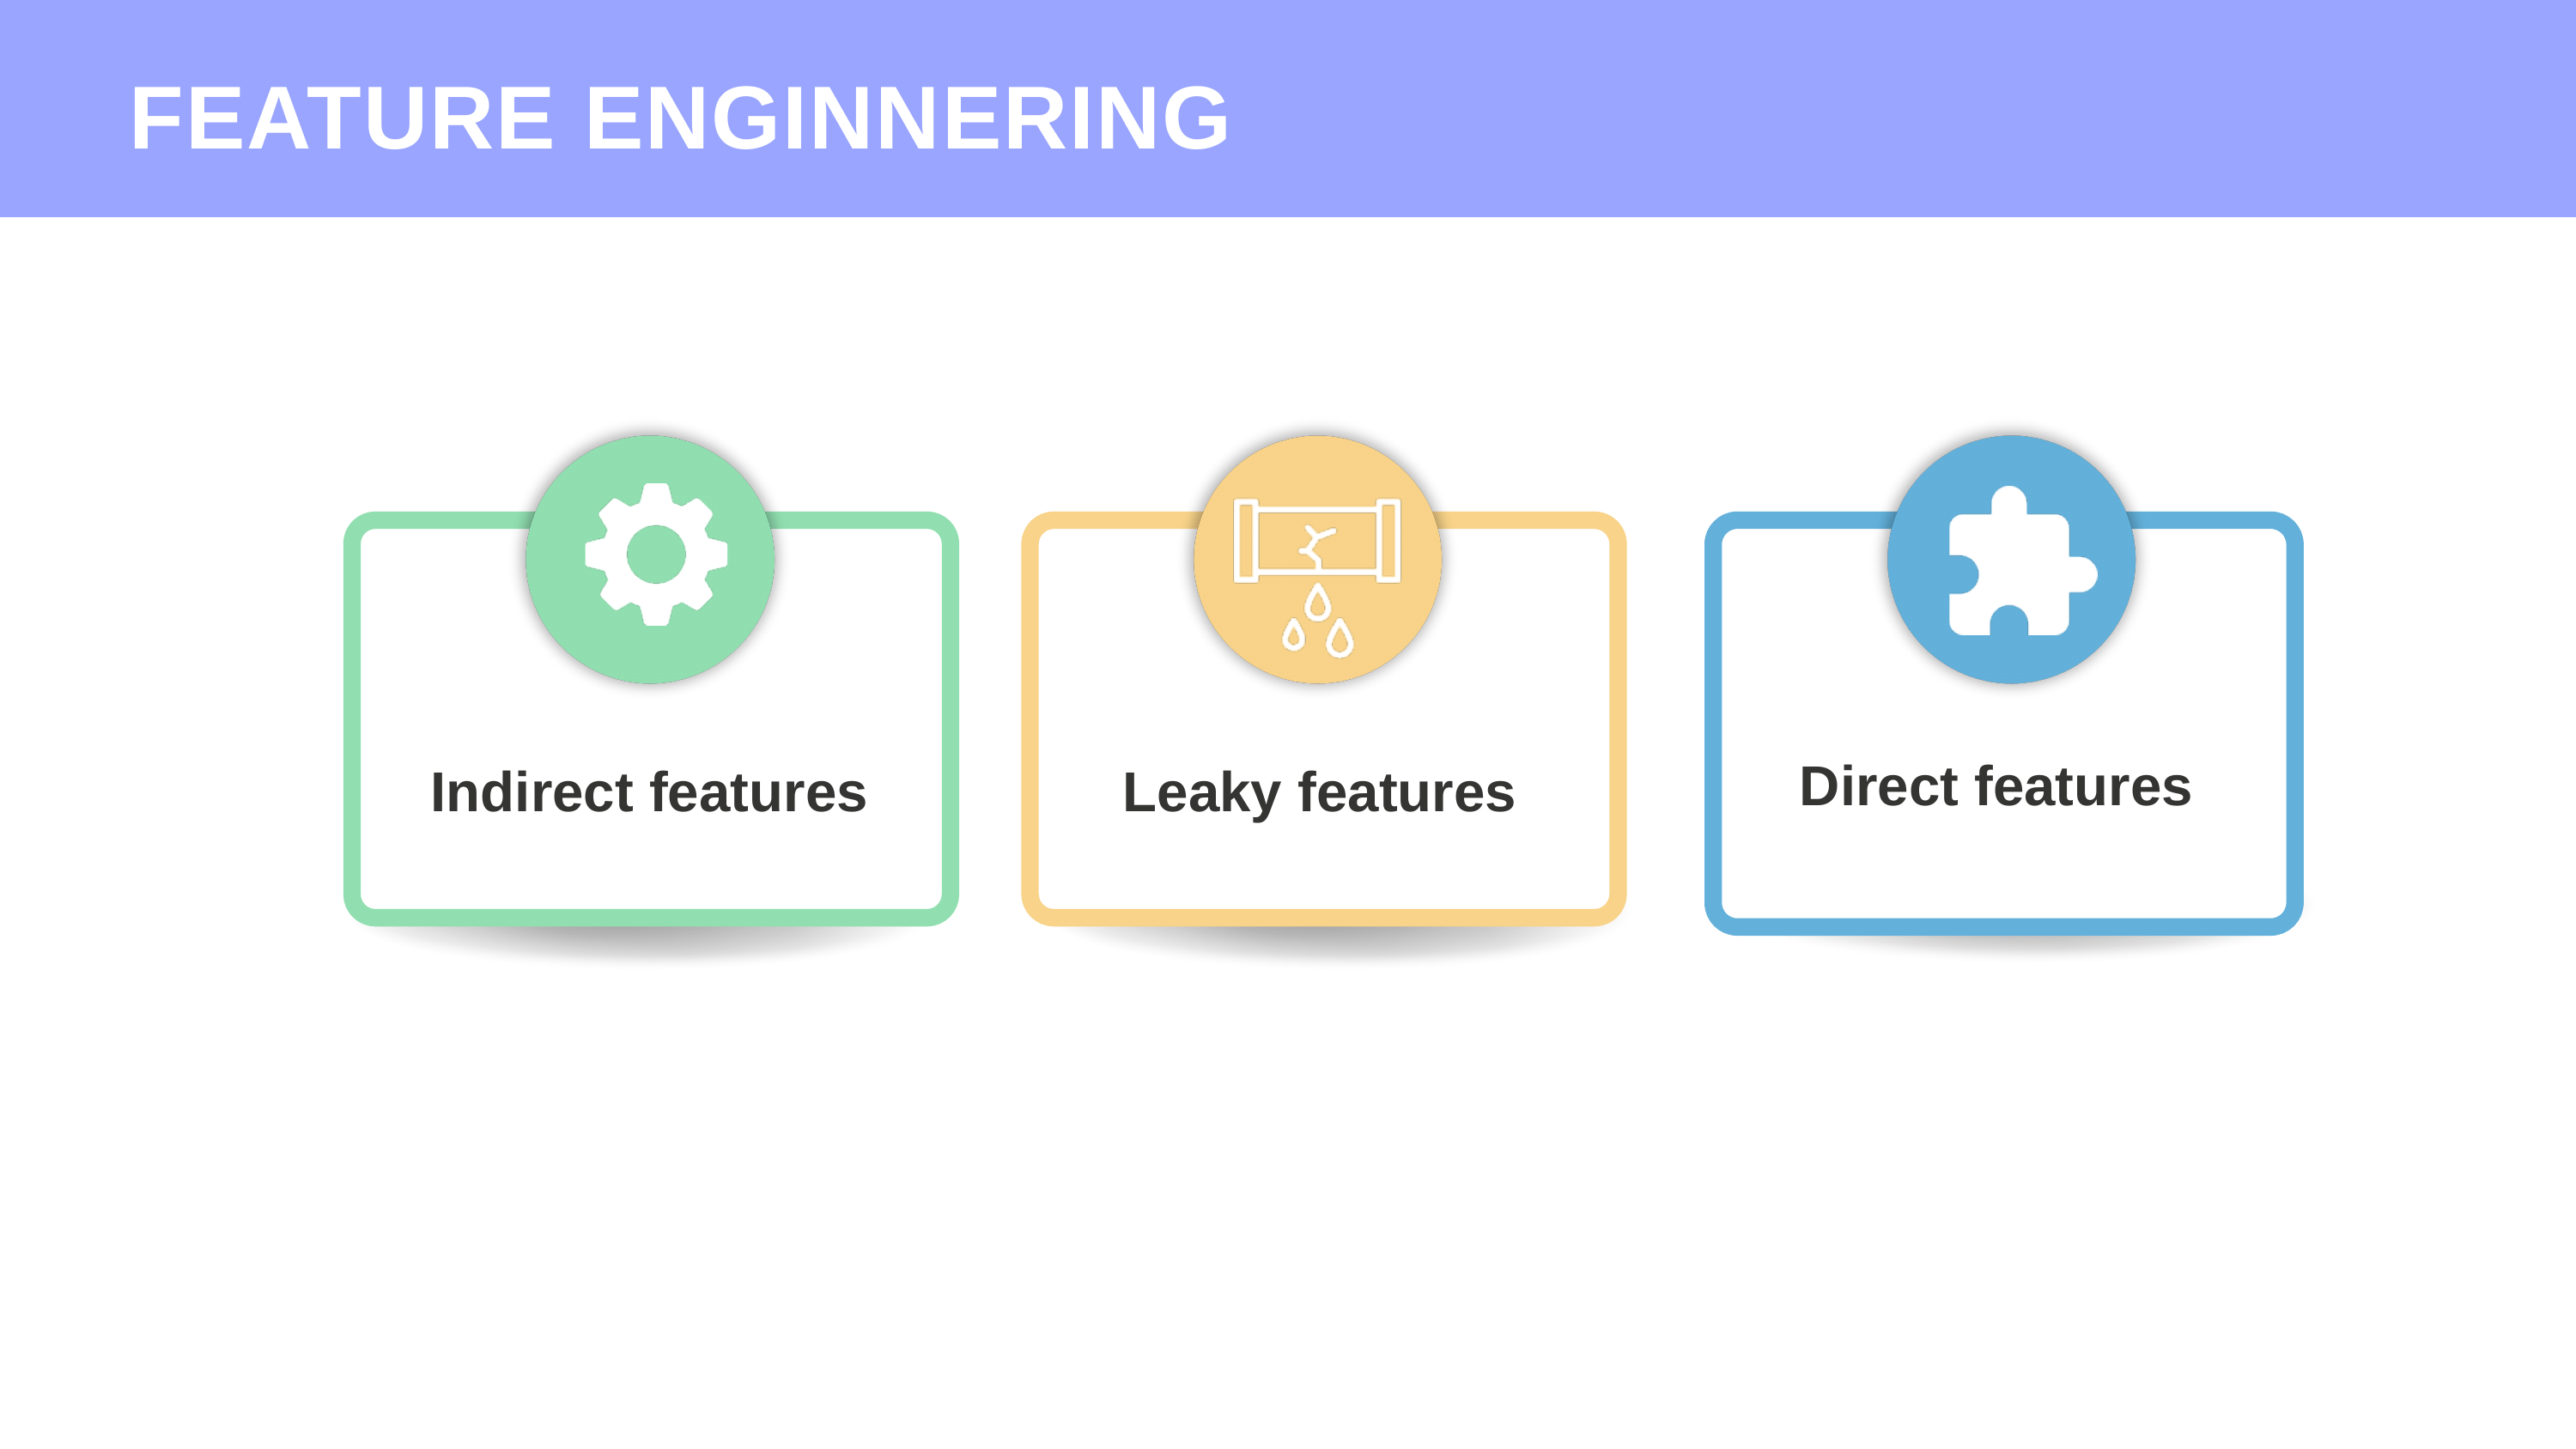

FEATURE ENGINNERING

Direct features
Indirect features
Leaky features